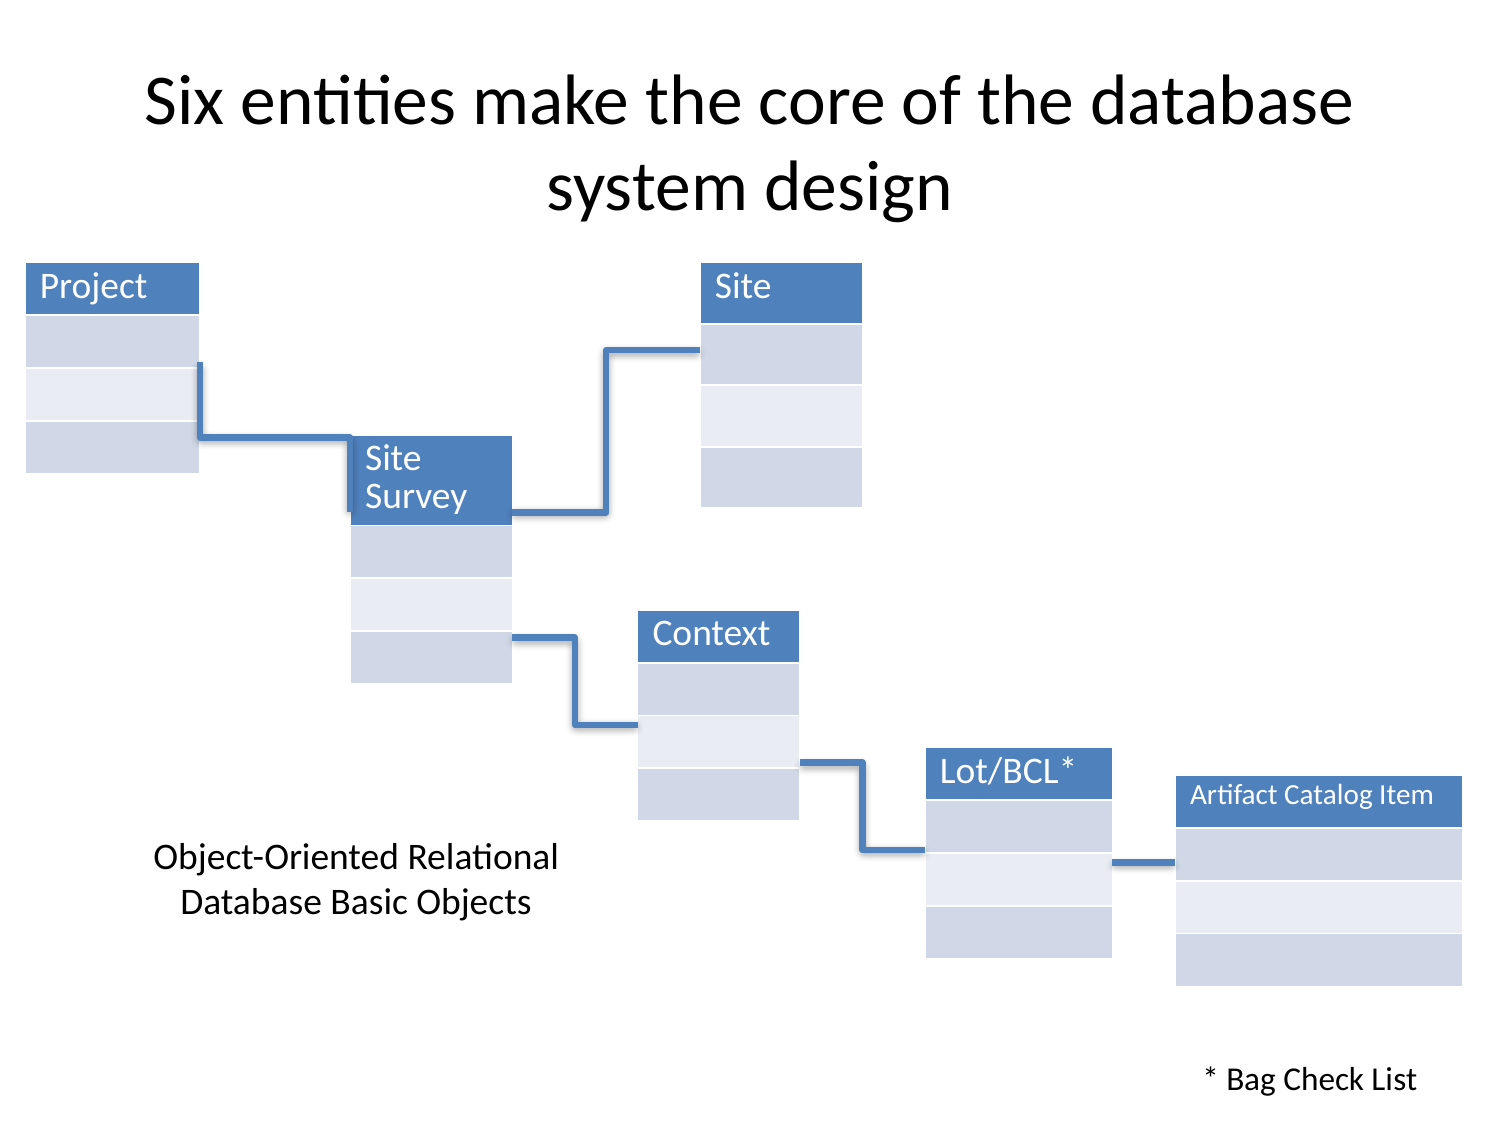

# Six entities make the core of the database system design
| Project |
| --- |
|  |
|  |
|  |
| Site |
| --- |
|  |
|  |
|  |
| Site Survey |
| --- |
|  |
|  |
|  |
| Context |
| --- |
|  |
|  |
|  |
| Lot/BCL\* |
| --- |
|  |
|  |
|  |
| Artifact Catalog Item |
| --- |
|  |
|  |
|  |
Object-Oriented Relational Database Basic Objects
* Bag Check List